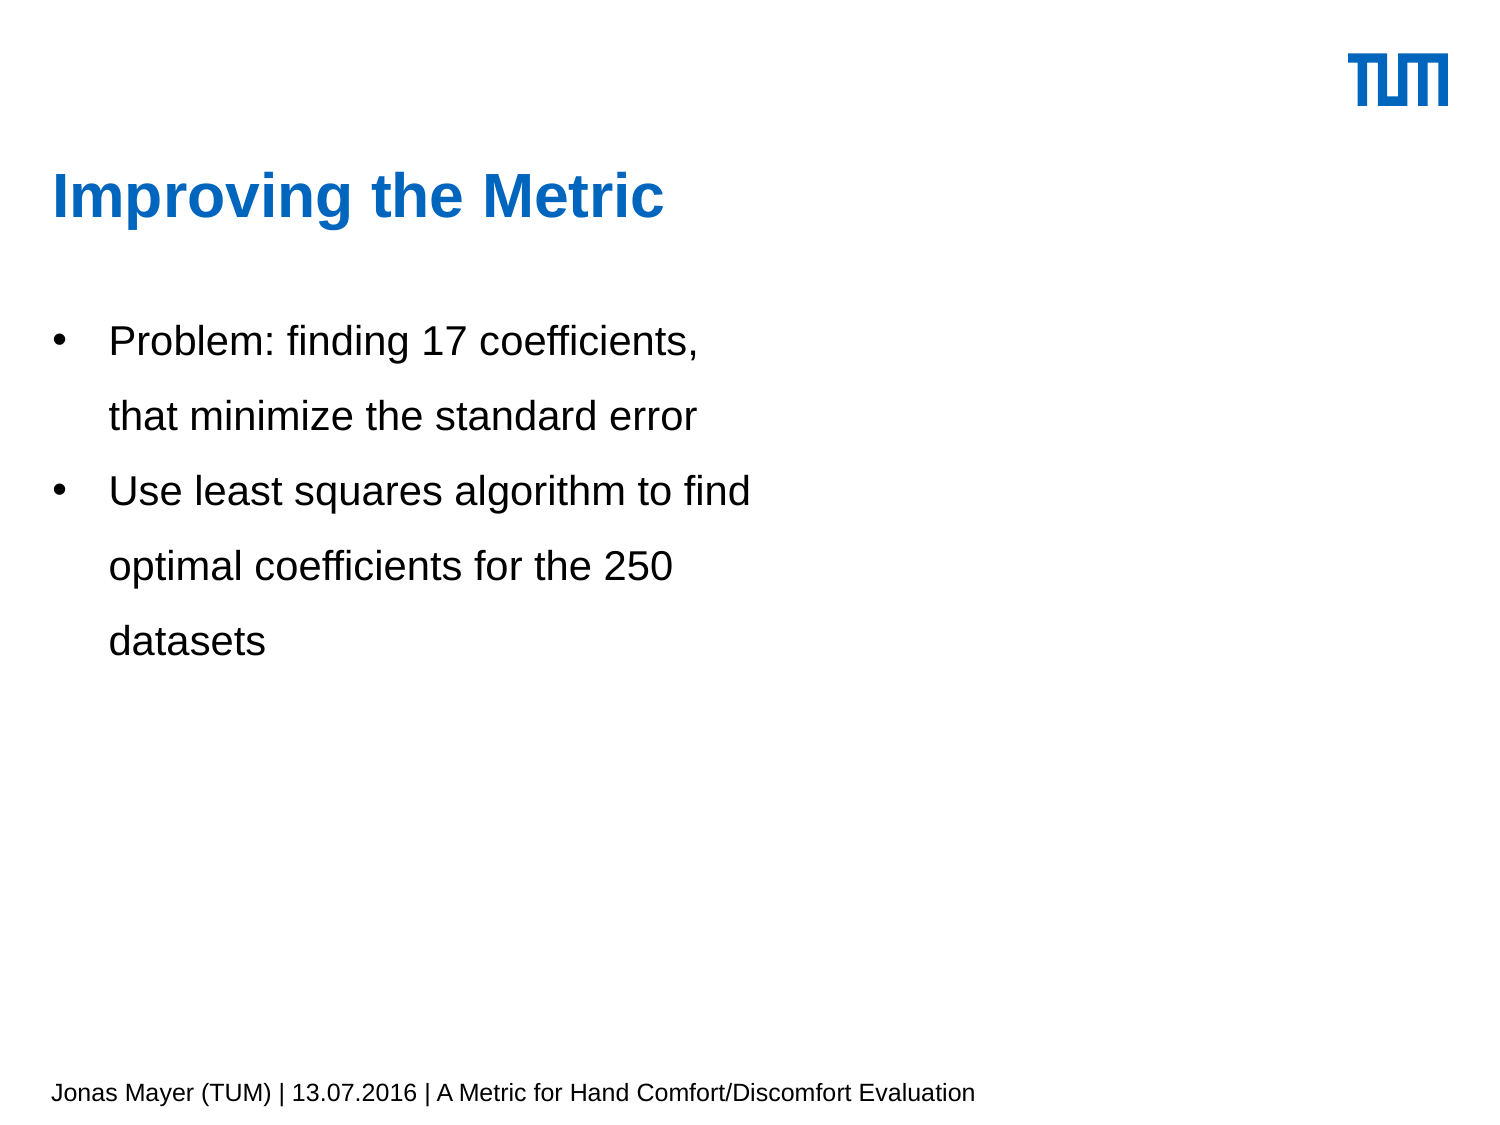

# Improving the Metric
Problem: finding 17 coefficients, that minimize the standard error
Use least squares algorithm to find optimal coefficients for the 250 datasets

Jonas Mayer (TUM) | 13.07.2016 | A Metric for Hand Comfort/Discomfort Evaluation